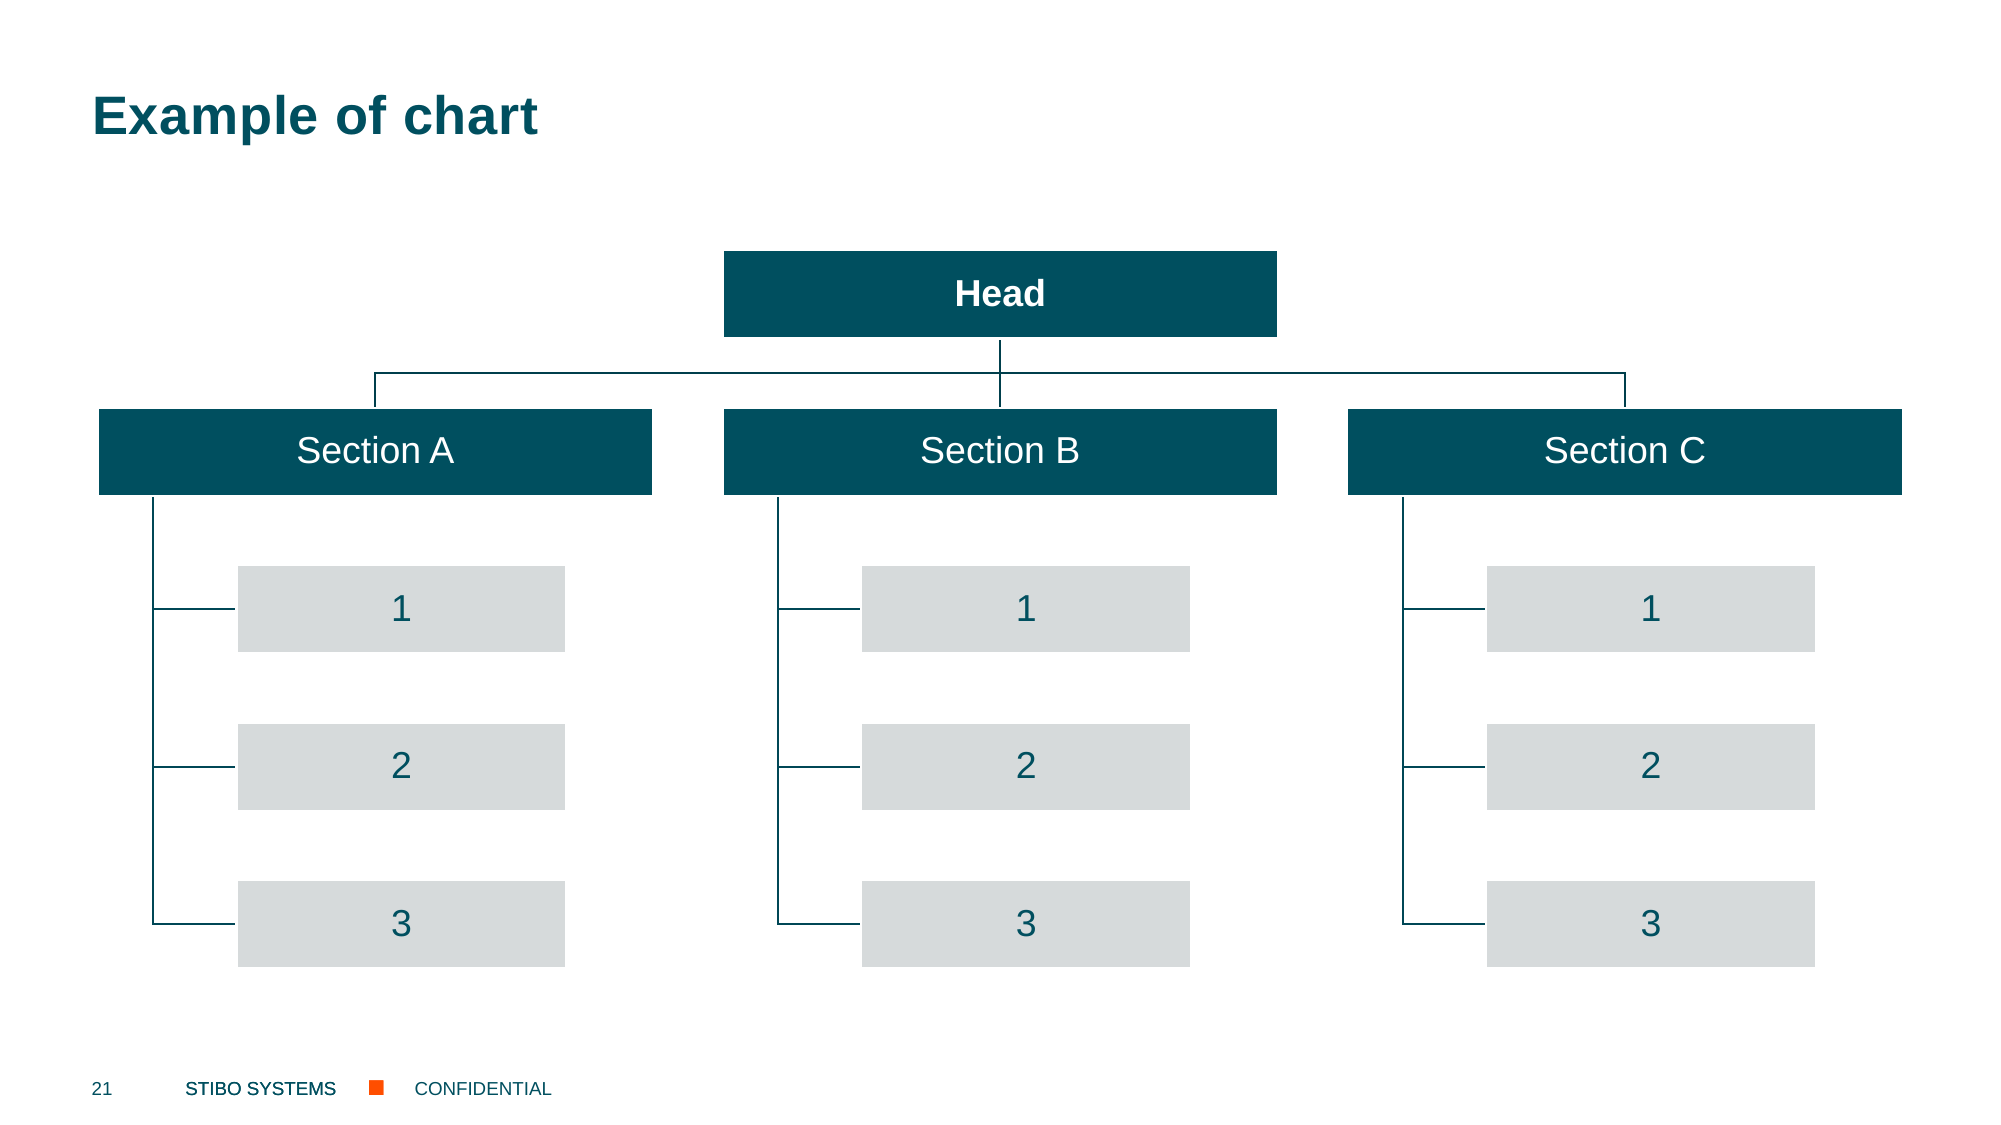

# Example of chart
Head
Section A
1
2
3
Section B
1
2
3
Section C
1
2
3
21
CONFIDENTIAL